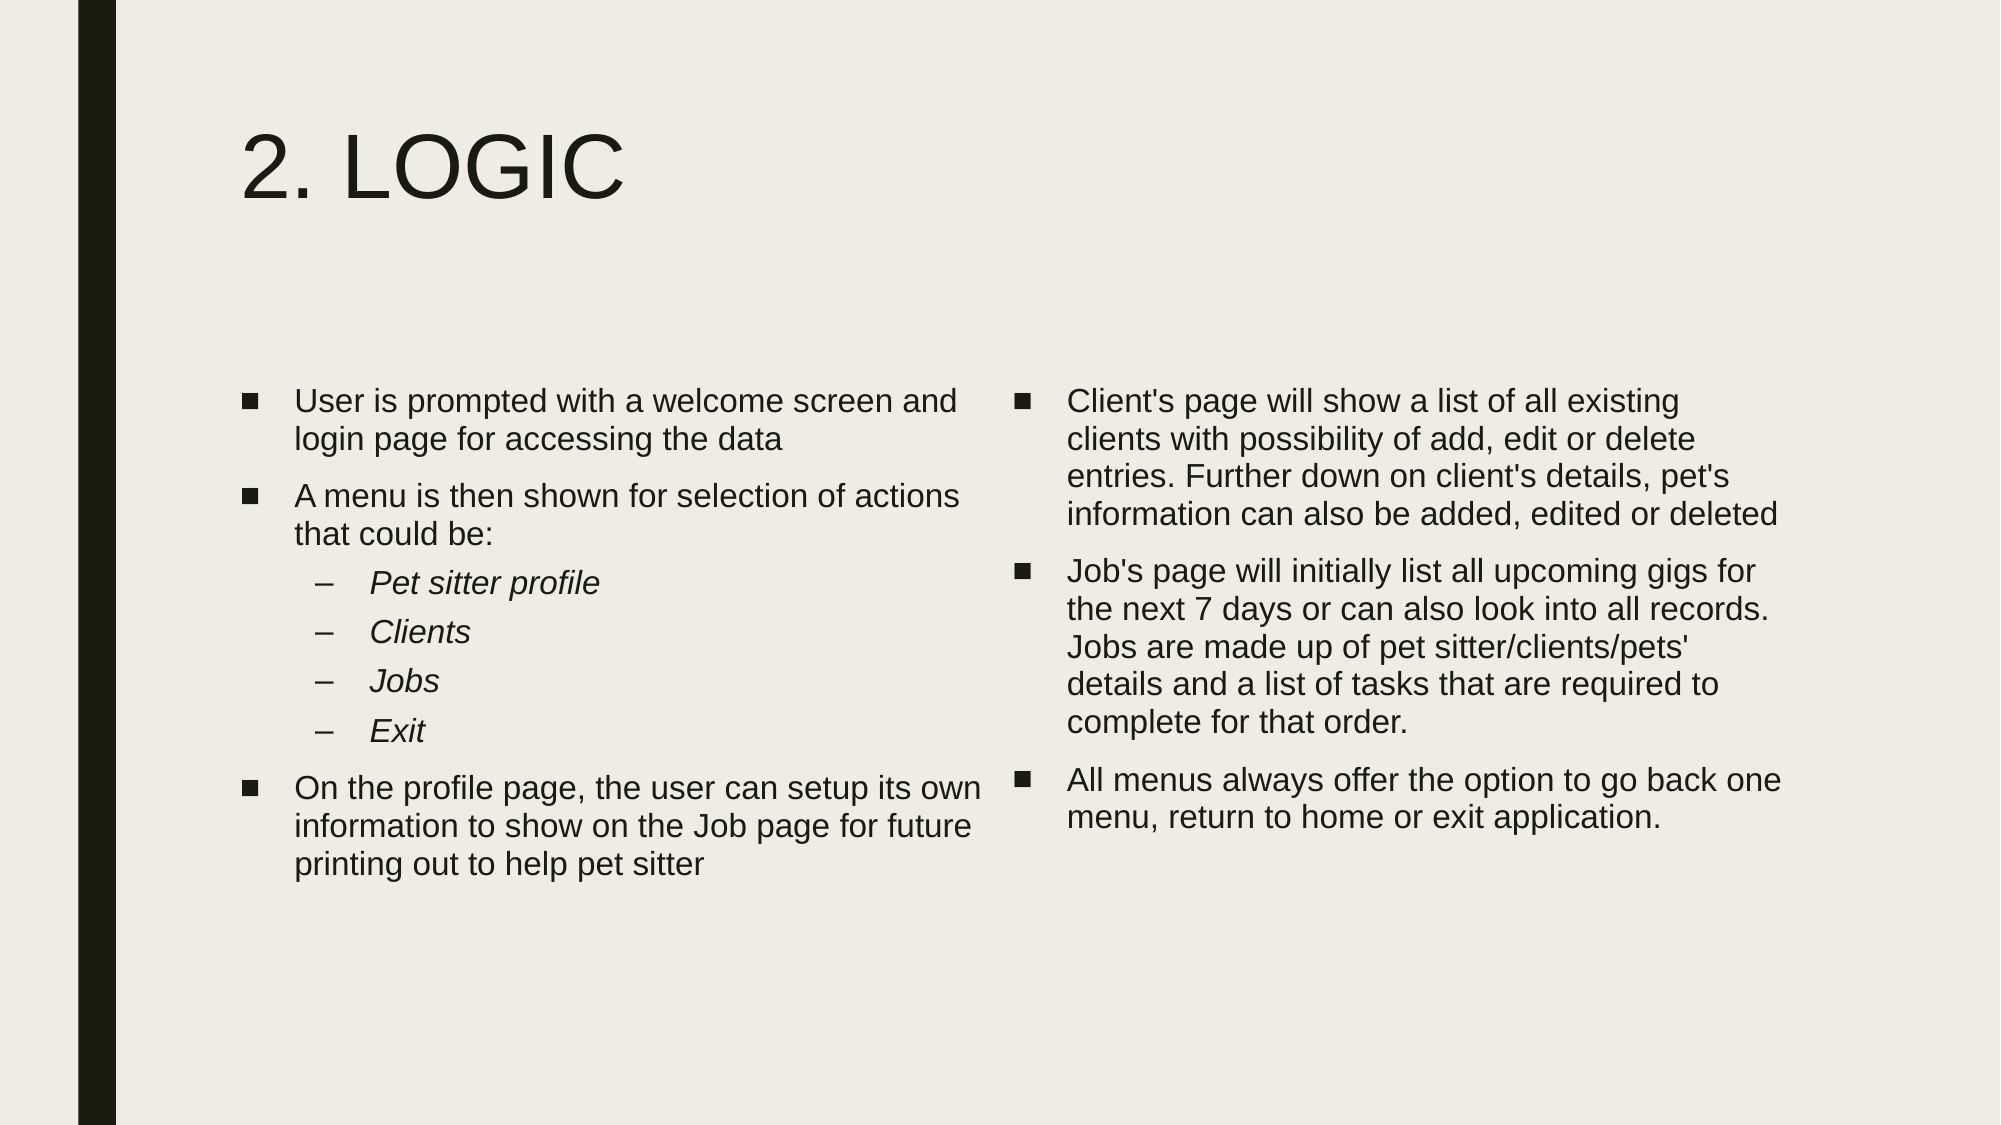

# 2. LOGIC
User is prompted with a welcome screen and login page for accessing the data
A menu is then shown for selection of actions that could be:
Pet sitter profile
Clients
Jobs
Exit
On the profile page, the user can setup its own information to show on the Job page for future printing out to help pet sitter

Client's page will show a list of all existing clients with possibility of add, edit or delete entries. Further down on client's details, pet's information can also be added, edited or deleted
Job's page will initially list all upcoming gigs for the next 7 days or can also look into all records. Jobs are made up of pet sitter/clients/pets' details and a list of tasks that are required to complete for that order.
All menus always offer the option to go back one menu, return to home or exit application.